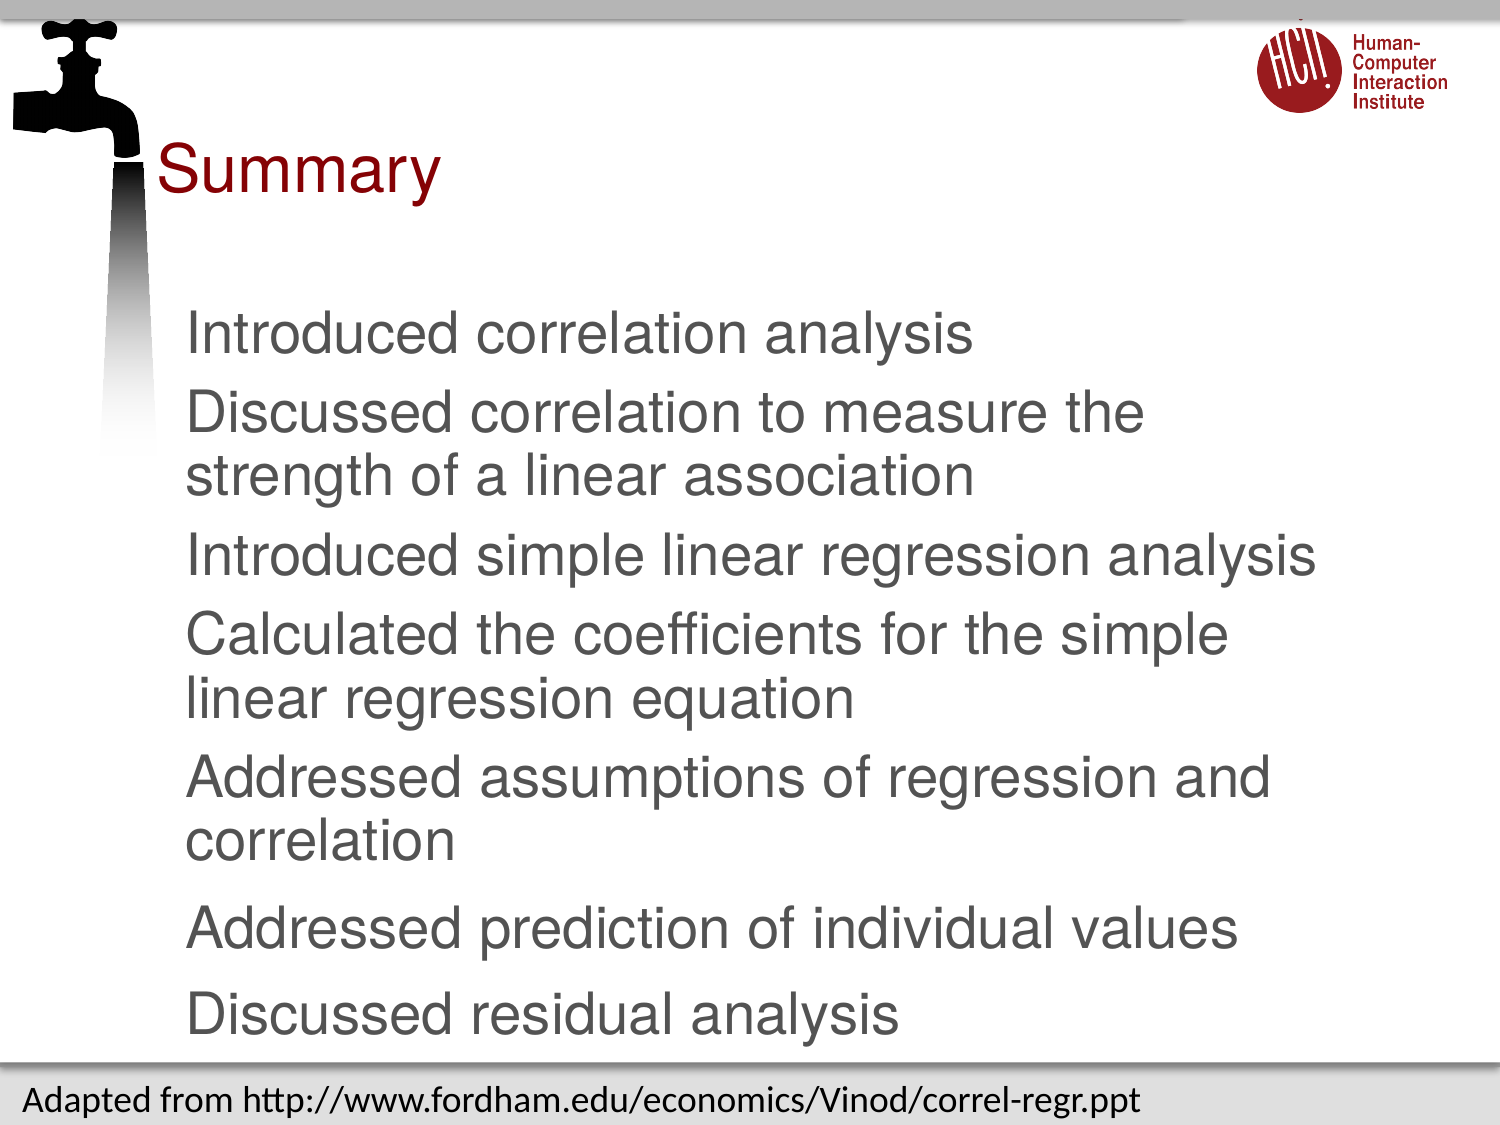

# Summary
Introduced correlation analysis
Discussed correlation to measure the strength of a linear association
Introduced simple linear regression analysis
Calculated the coefficients for the simple linear regression equation
Addressed assumptions of regression and correlation
Addressed prediction of individual values
Discussed residual analysis

Adapted from http://www.fordham.edu/economics/Vinod/correl-regr.ppt